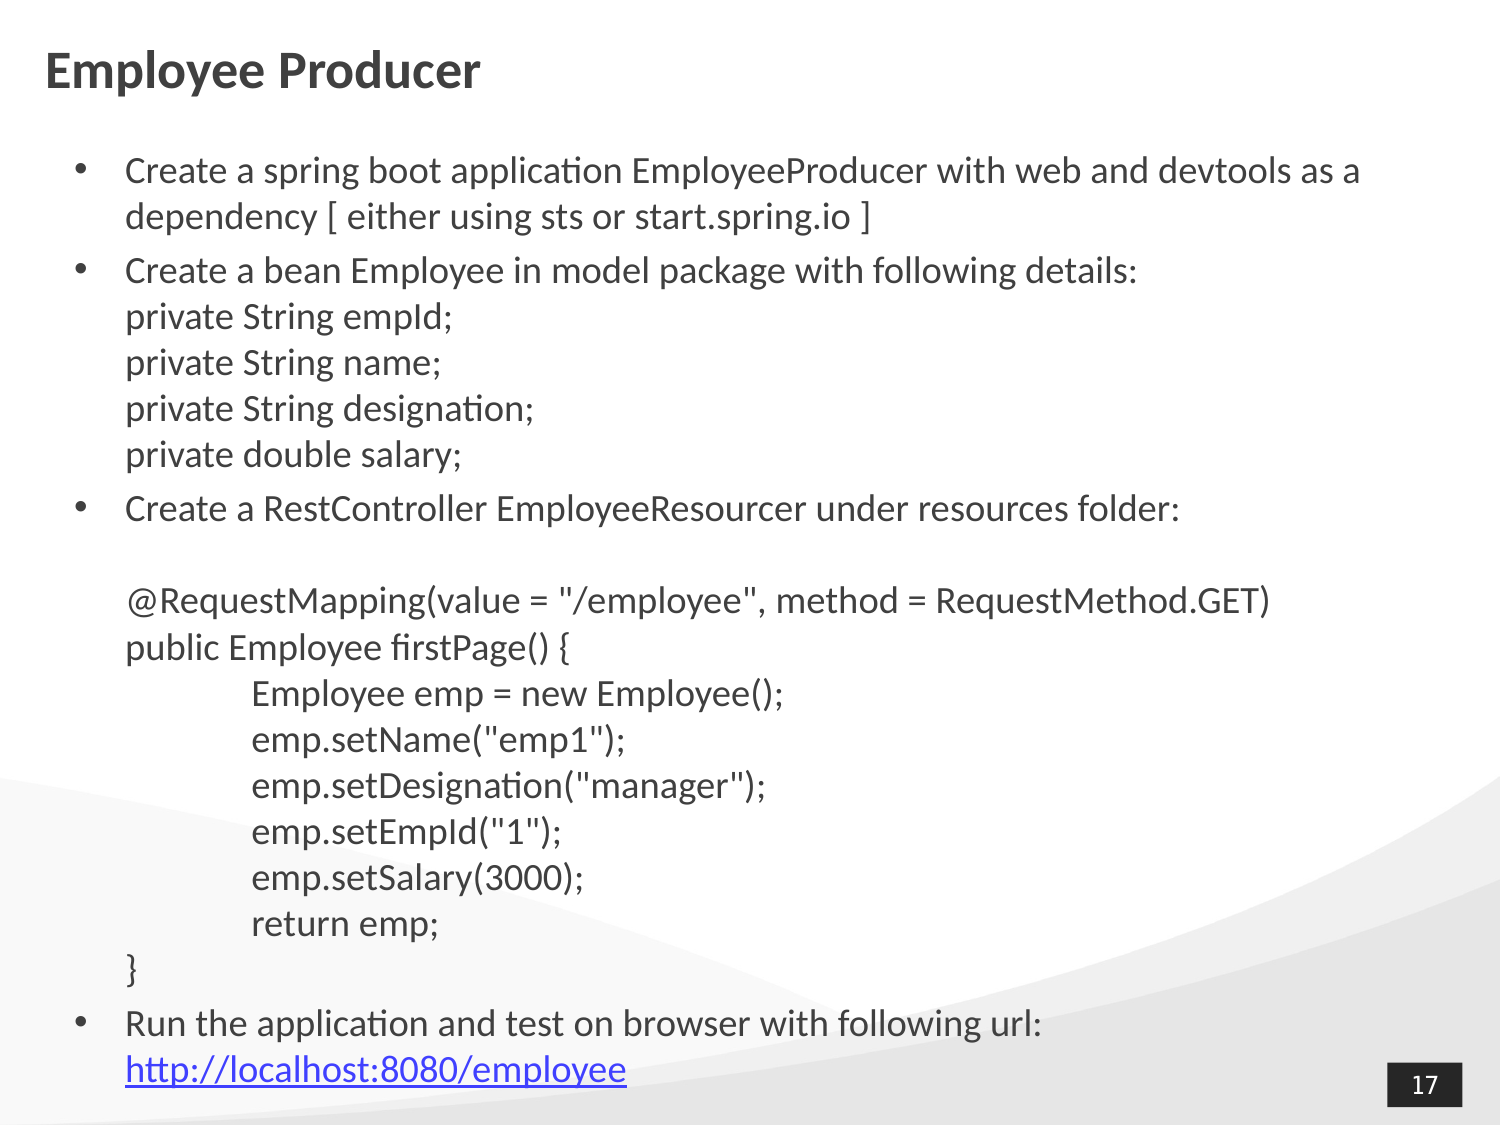

# Employee Producer
Create a spring boot application EmployeeProducer with web and devtools as a dependency [ either using sts or start.spring.io ]
Create a bean Employee in model package with following details:
private String empId;
private String name;
private String designation;
private double salary;
Create a RestController EmployeeResourcer under resources folder:
@RequestMapping(value = "/employee", method = RequestMethod.GET)
public Employee firstPage() {
	Employee emp = new Employee();
	emp.setName("emp1");
	emp.setDesignation("manager");
	emp.setEmpId("1");
	emp.setSalary(3000);
	return emp;
}
Run the application and test on browser with following url:
http://localhost:8080/employee